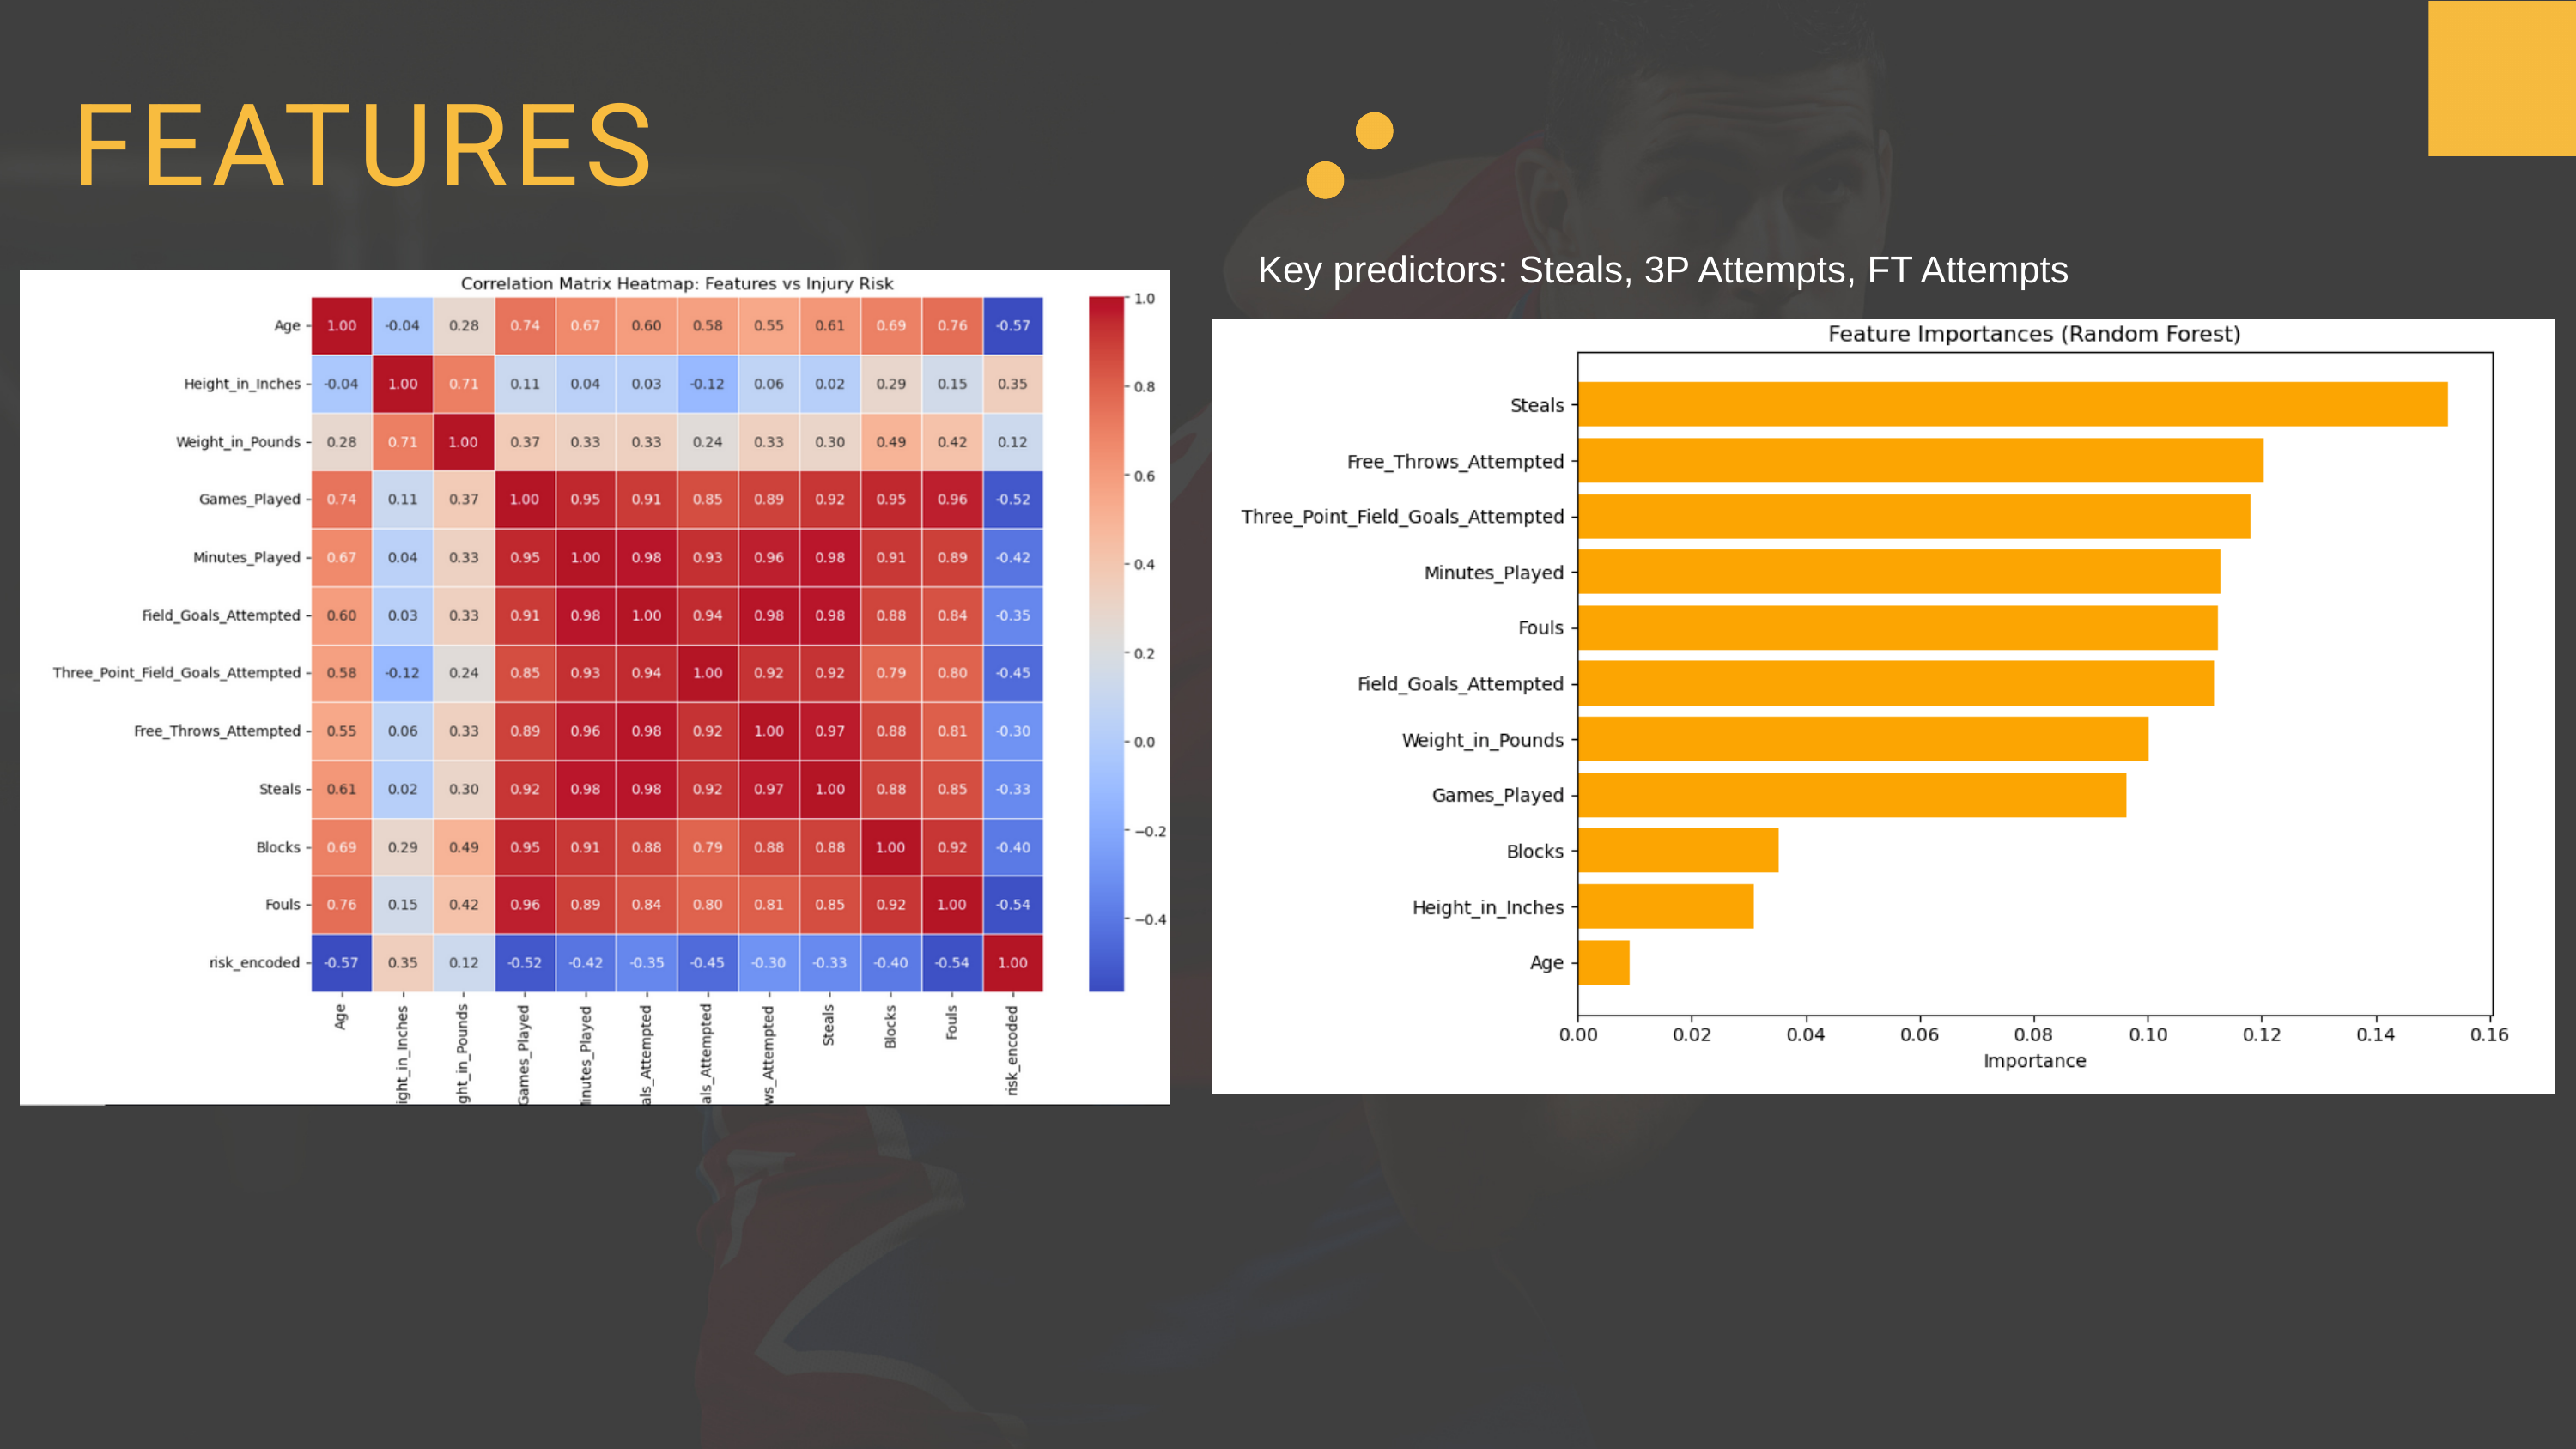

FEATURES

Key predictors: Steals, 3P Attempts, FT Attempts